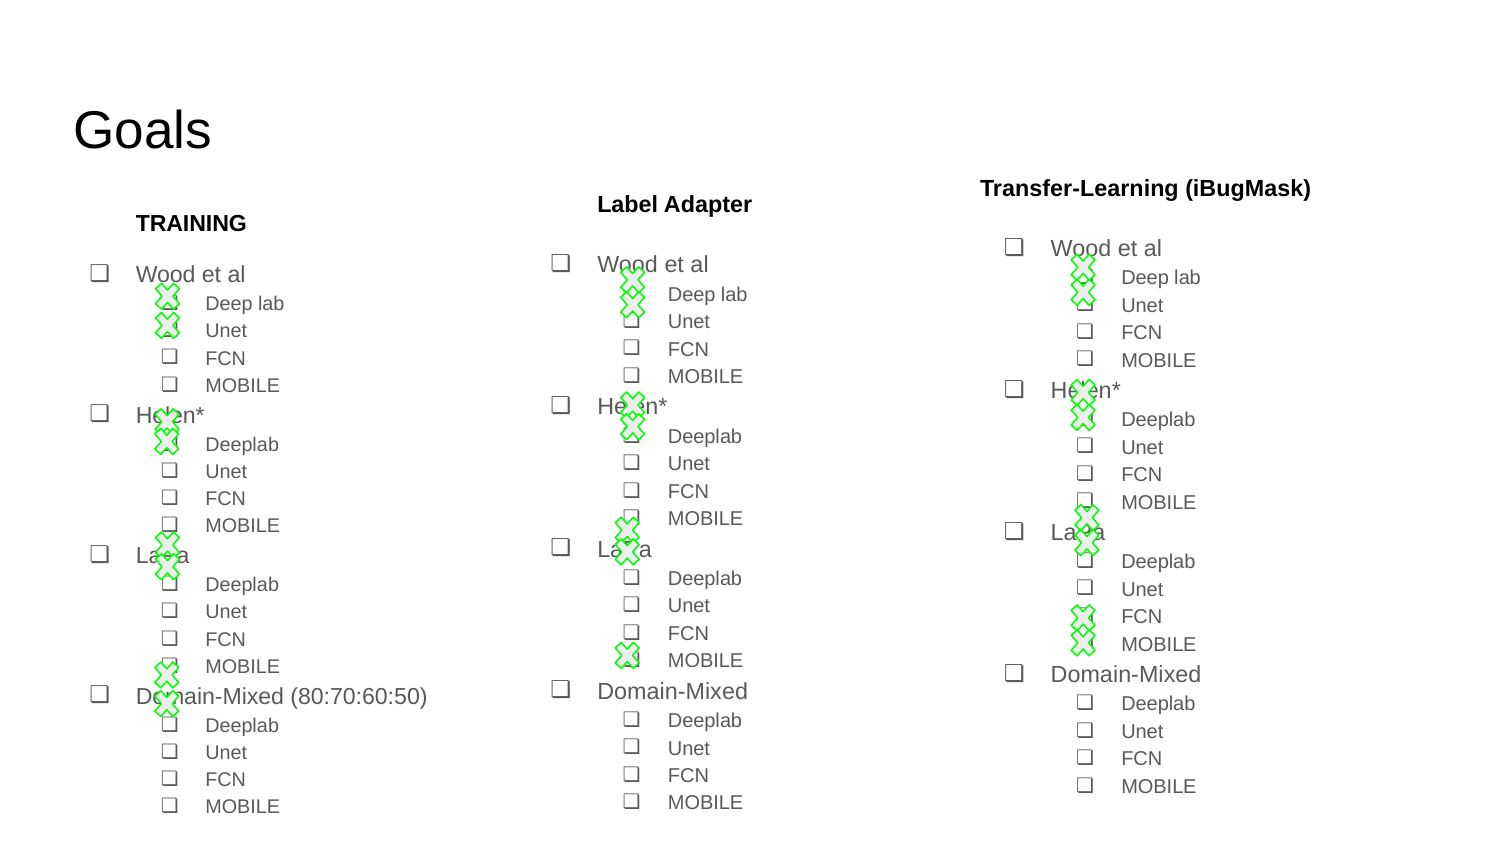

# Goals
Transfer-Learning (iBugMask)

Wood et al
Deep lab
Unet
FCN
MOBILE
Helen*
Deeplab
Unet
FCN
MOBILE
LaPa
Deeplab
Unet
FCN
MOBILE
Domain-Mixed
Deeplab
Unet
FCN
MOBILE

Label Adapter

Wood et al
Deep lab
Unet
FCN
MOBILE
Helen*
Deeplab
Unet
FCN
MOBILE
LaPa
Deeplab
Unet
FCN
MOBILE
Domain-Mixed
Deeplab
Unet
FCN
MOBILE

TRAINING
Wood et al
Deep lab
Unet
FCN
MOBILE
Helen*
Deeplab
Unet
FCN
MOBILE
LaPa
Deeplab
Unet
FCN
MOBILE
Domain-Mixed (80:70:60:50)
Deeplab
Unet
FCN
MOBILE